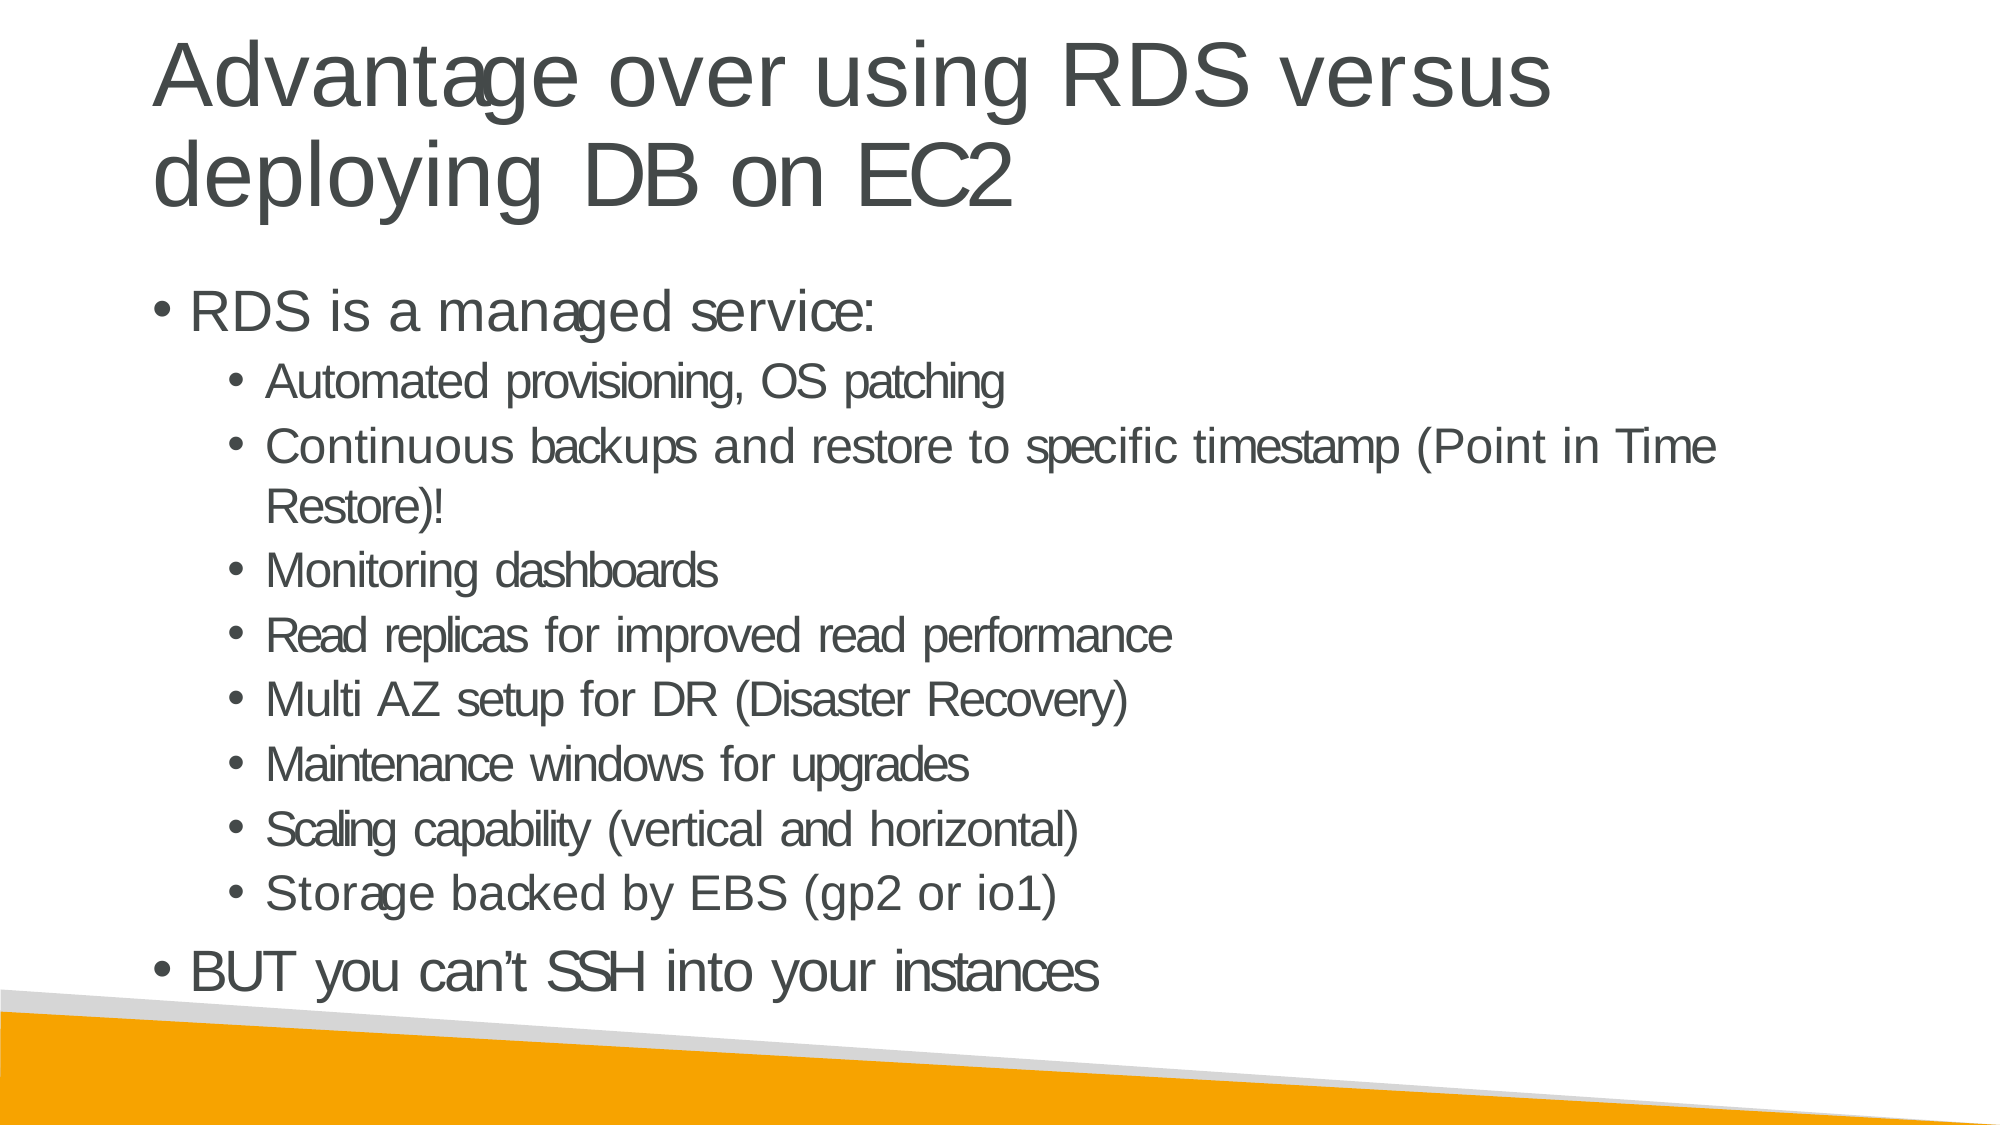

# Advantage over using RDS versus deploying  DB on EC2

RDS is a managed service:
Automated provisioning, OS patching
Continuous backups and restore to specific timestamp (Point in Time Restore)!
Monitoring dashboards
Read replicas for improved read performance
Multi AZ setup for DR (Disaster Recovery)
Maintenance windows for upgrades
Scaling capability (vertical and horizontal)
Storage backed by EBS (gp2 or io1)
BUT you can’t SSH into your instances